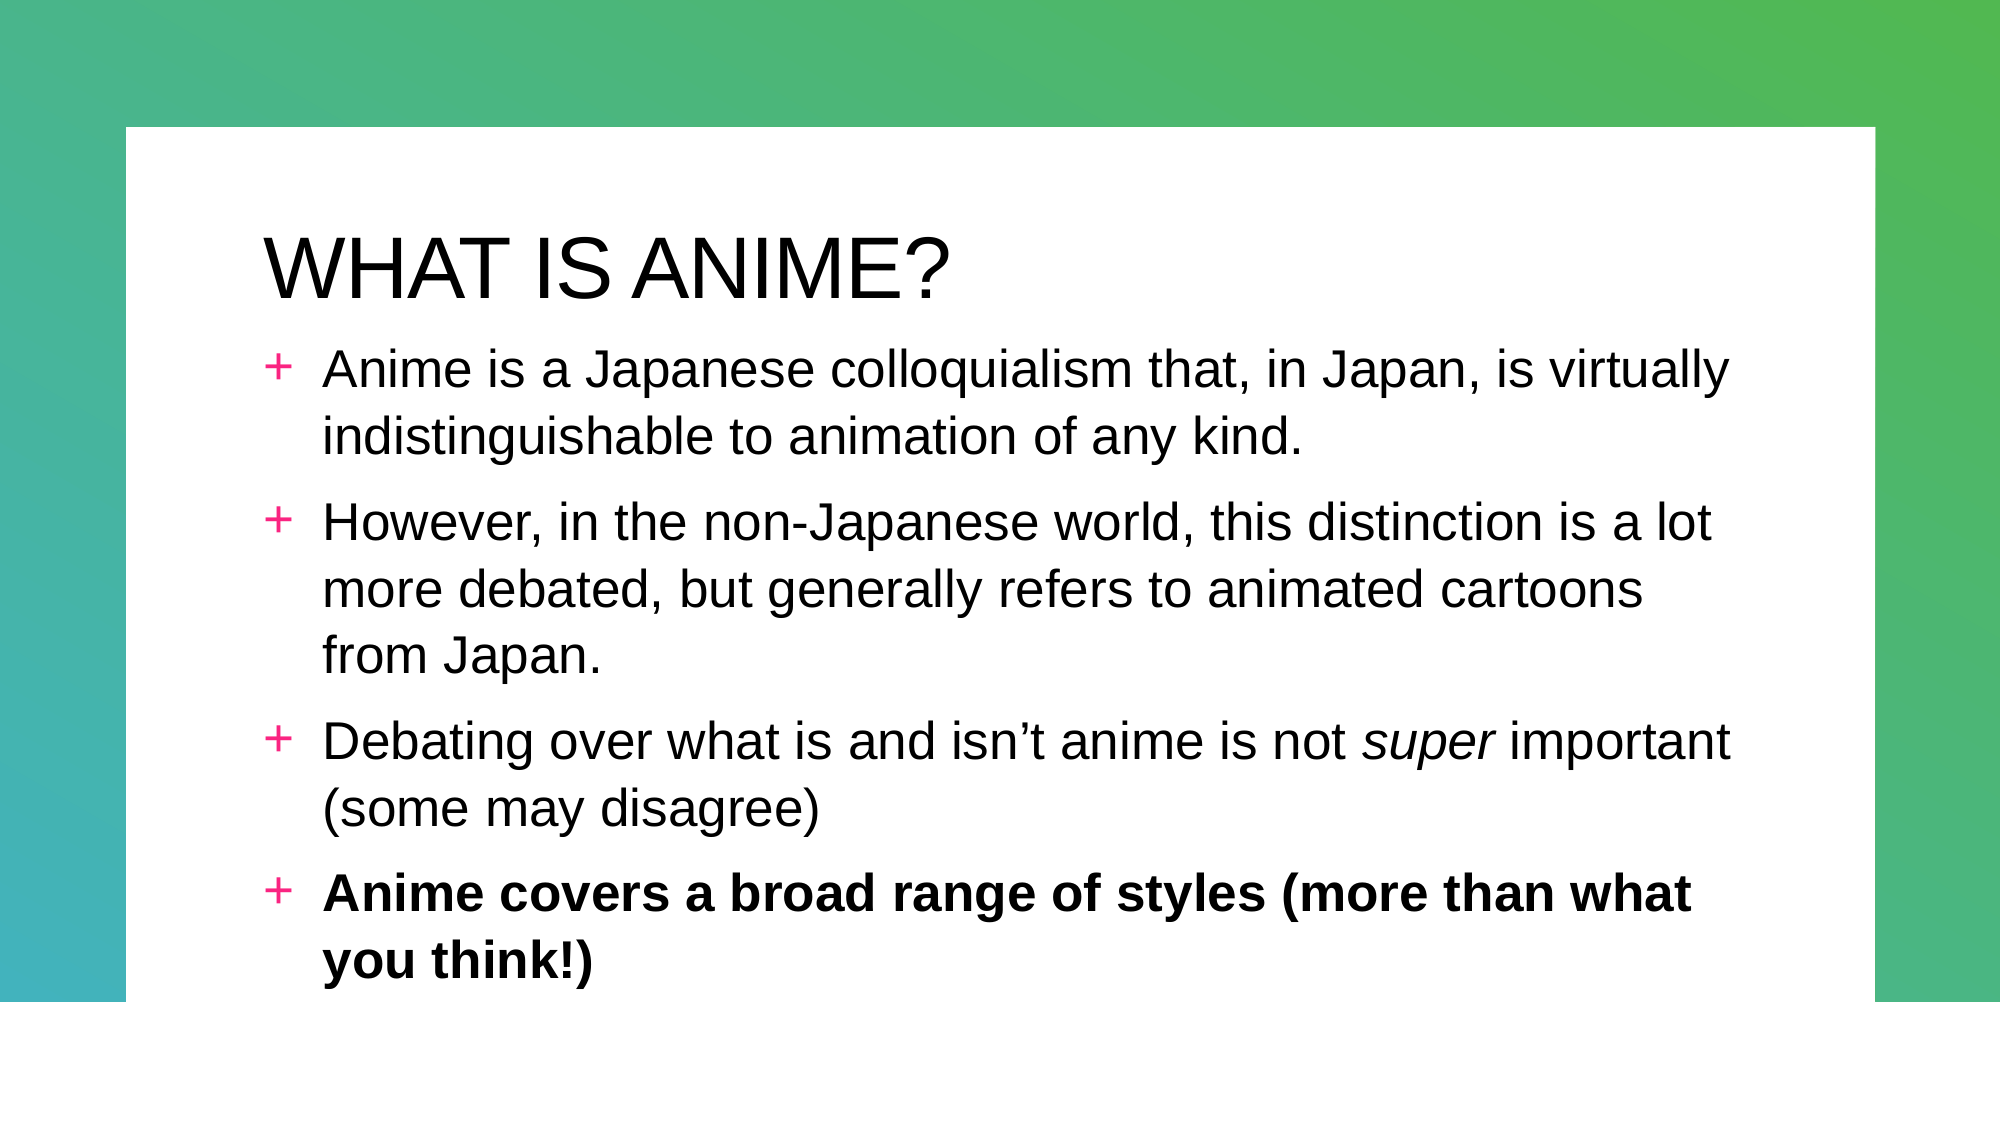

# WHAT IS ANIME?
Anime is a Japanese colloquialism that, in Japan, is virtually indistinguishable to animation of any kind.
However, in the non-Japanese world, this distinction is a lot more debated, but generally refers to animated cartoons from Japan.
Debating over what is and isn’t anime is not super important (some may disagree)
Anime covers a broad range of styles (more than what you think!)